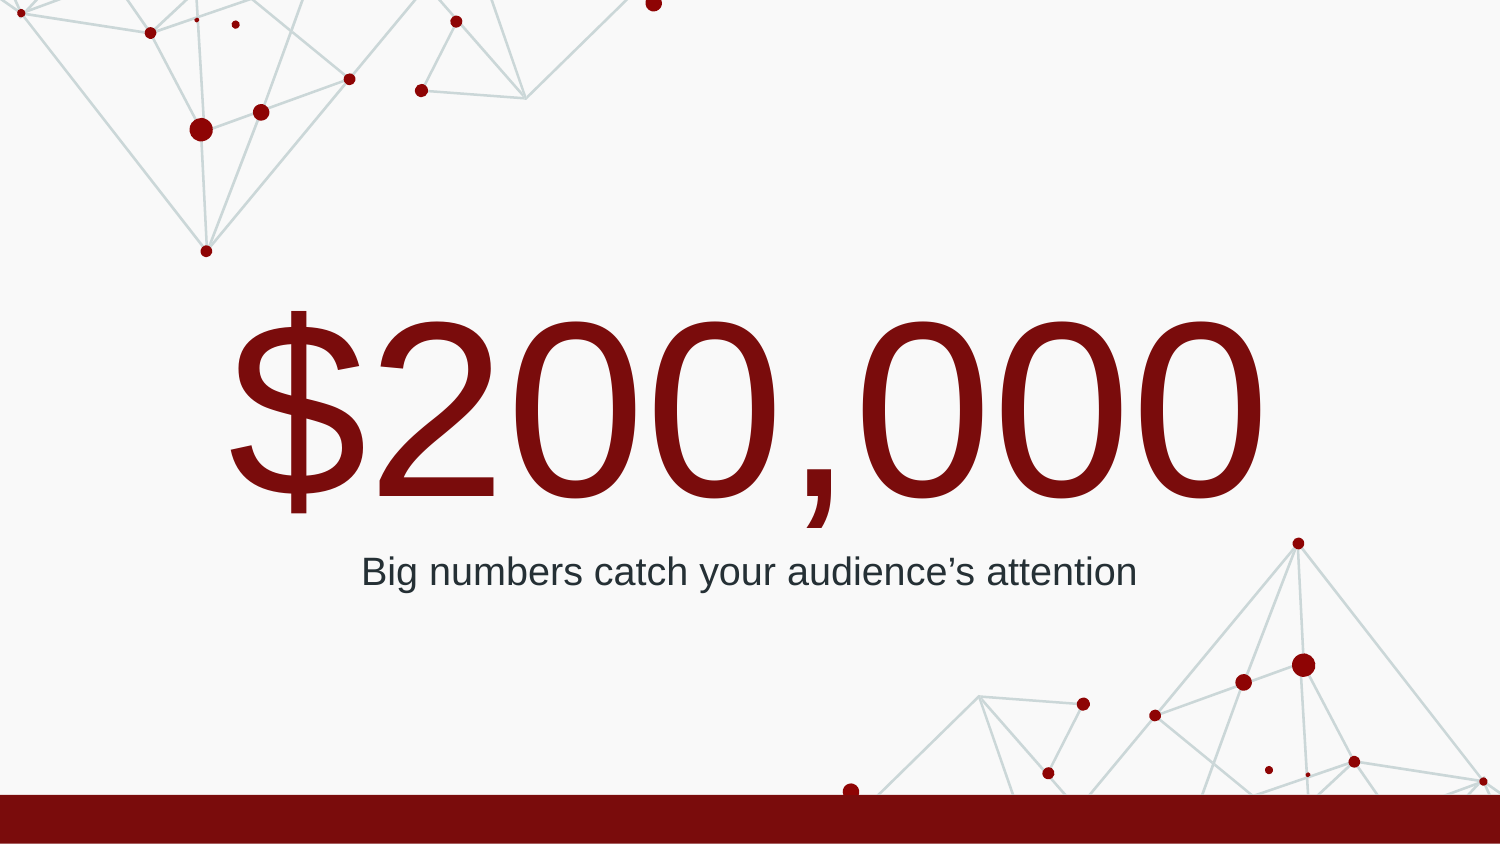

# $200,000
Big numbers catch your audience’s attention